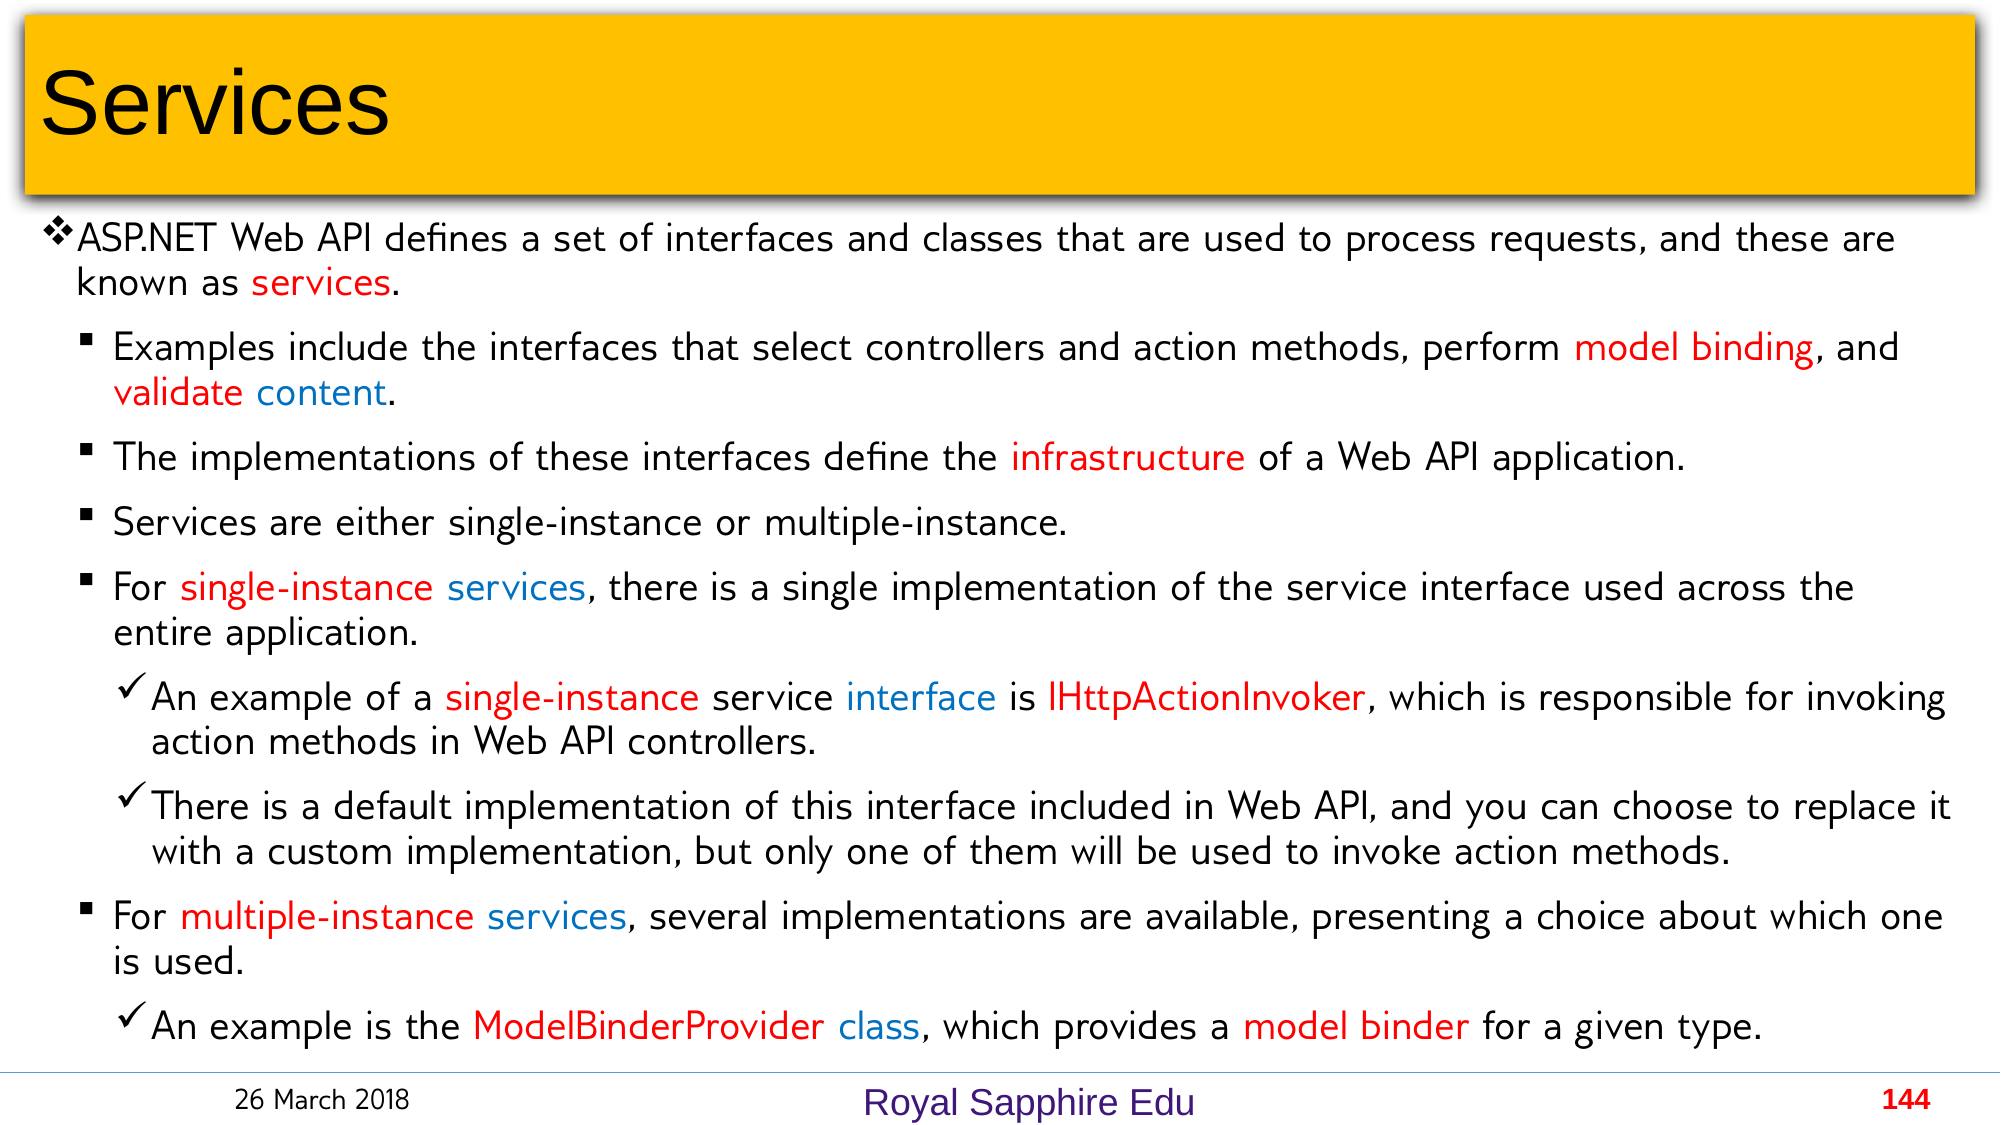

# Services
ASP.NET Web API defines a set of interfaces and classes that are used to process requests, and these are known as services.
Examples include the interfaces that select controllers and action methods, perform model binding, and validate content.
The implementations of these interfaces define the infrastructure of a Web API application.
Services are either single-instance or multiple-instance.
For single-instance services, there is a single implementation of the service interface used across the entire application.
An example of a single-instance service interface is IHttpActionInvoker, which is responsible for invoking action methods in Web API controllers.
There is a default implementation of this interface included in Web API, and you can choose to replace it with a custom implementation, but only one of them will be used to invoke action methods.
For multiple-instance services, several implementations are available, presenting a choice about which one is used.
An example is the ModelBinderProvider class, which provides a model binder for a given type.
26 March 2018
144